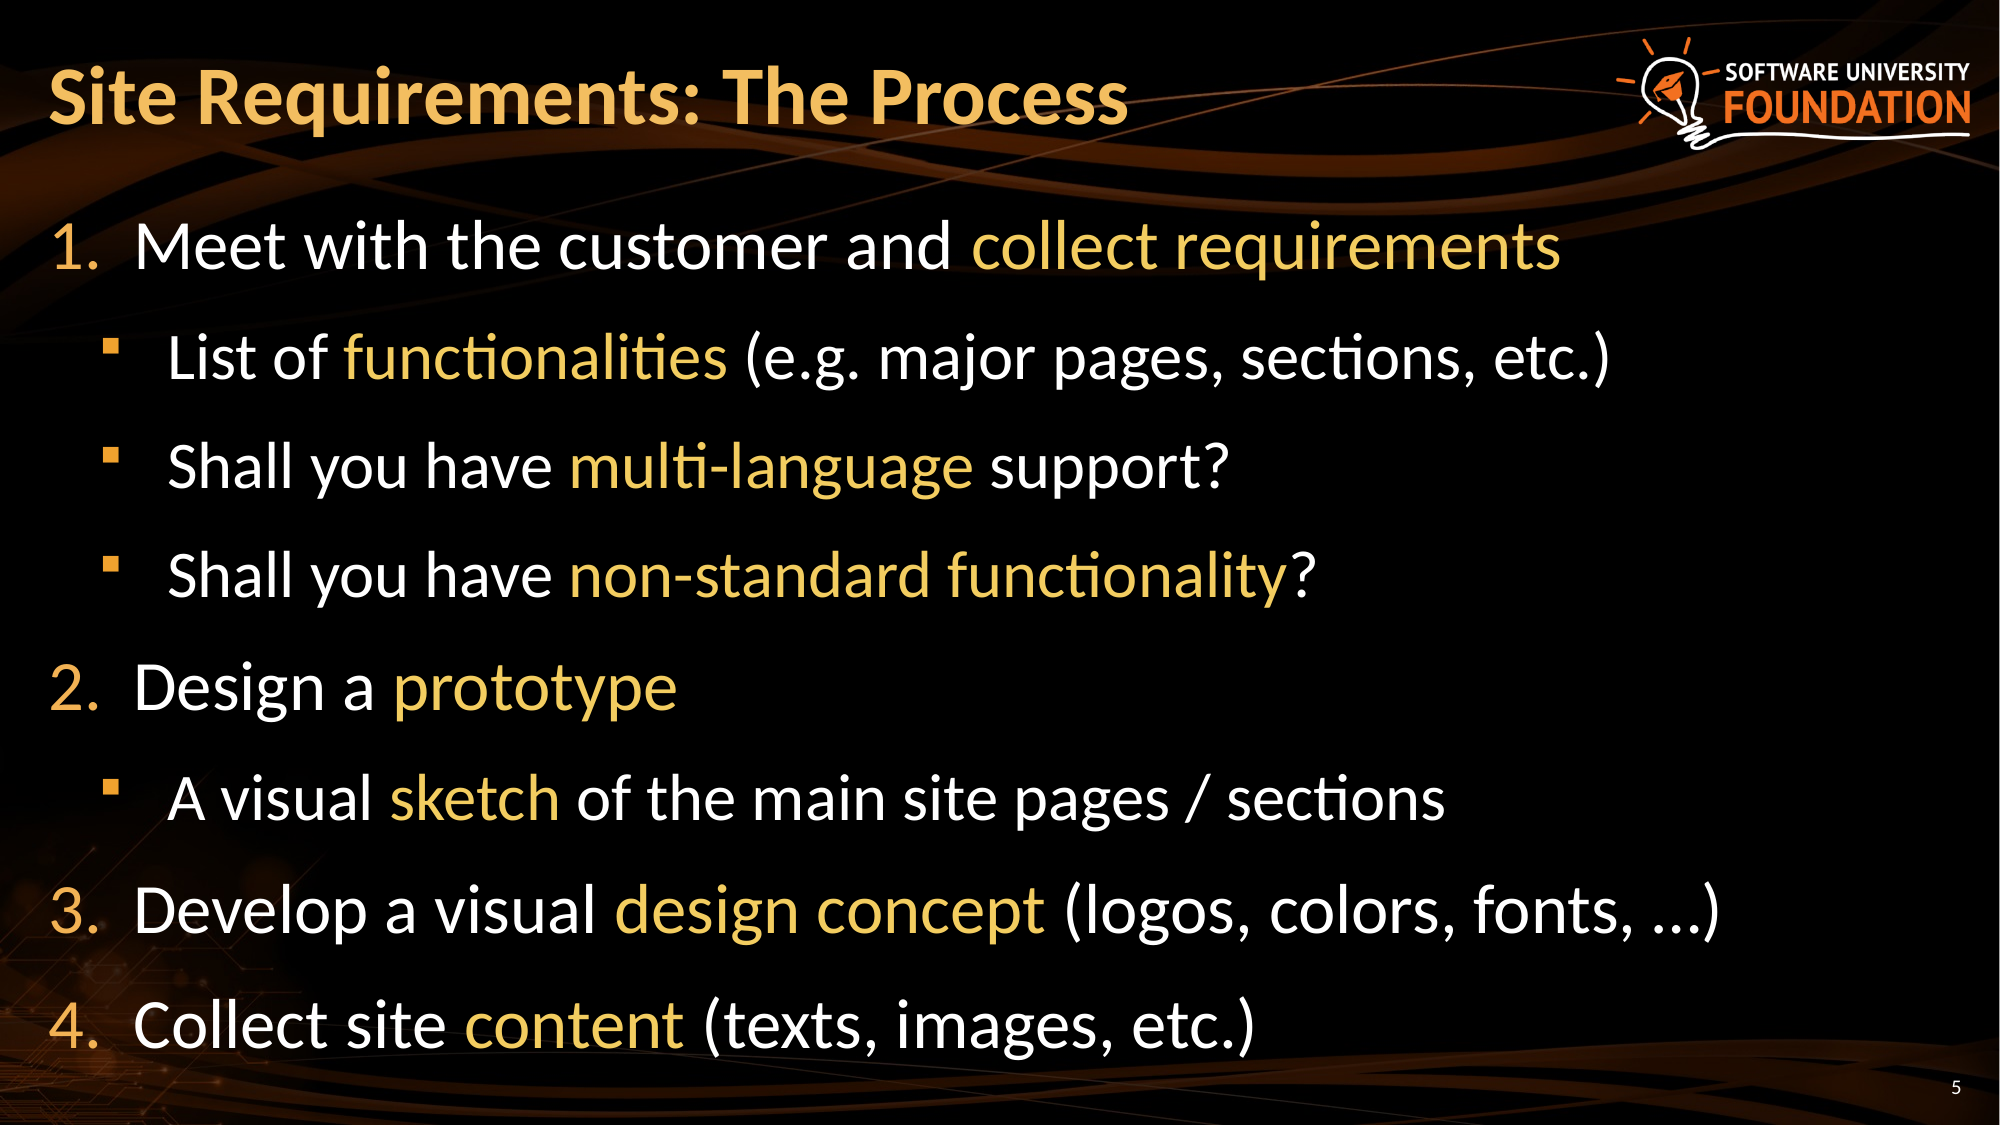

# Site Requirements: The Process
Meet with the customer and collect requirements
List of functionalities (e.g. major pages, sections, etc.)
Shall you have multi-language support?
Shall you have non-standard functionality?
Design a prototype
A visual sketch of the main site pages / sections
Develop a visual design concept (logos, colors, fonts, …)
Collect site content (texts, images, etc.)
5